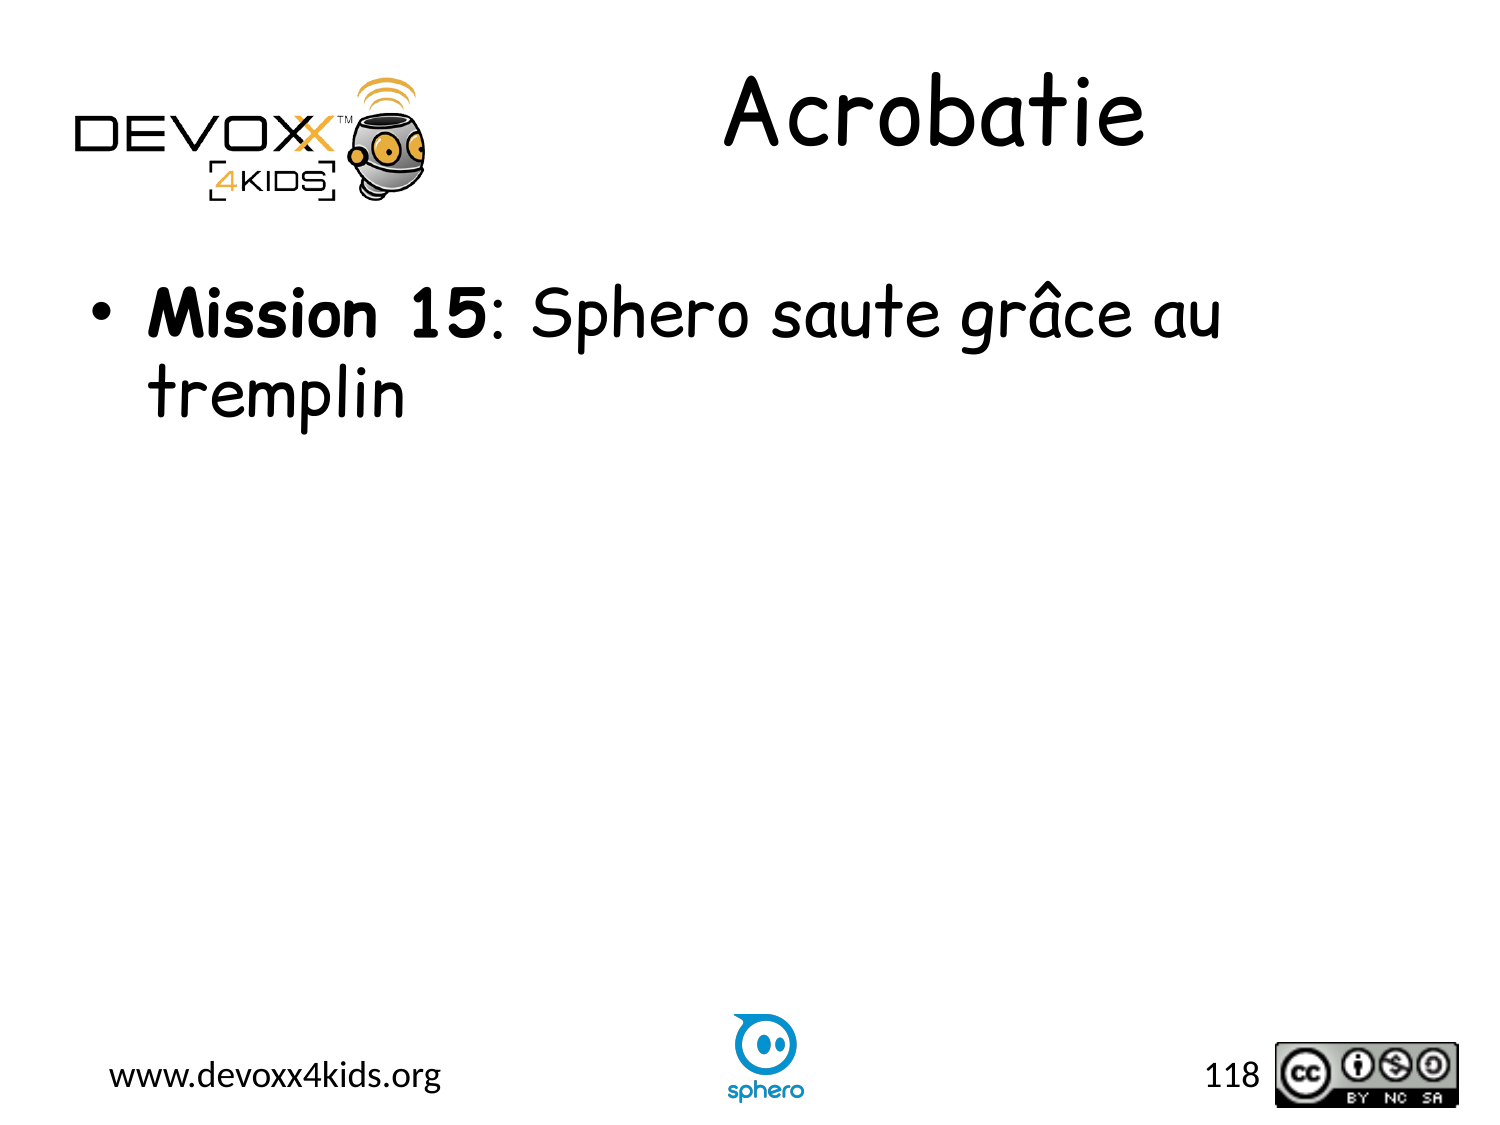

# Acrobatie
Mission 15: Sphero saute grâce au tremplin

118